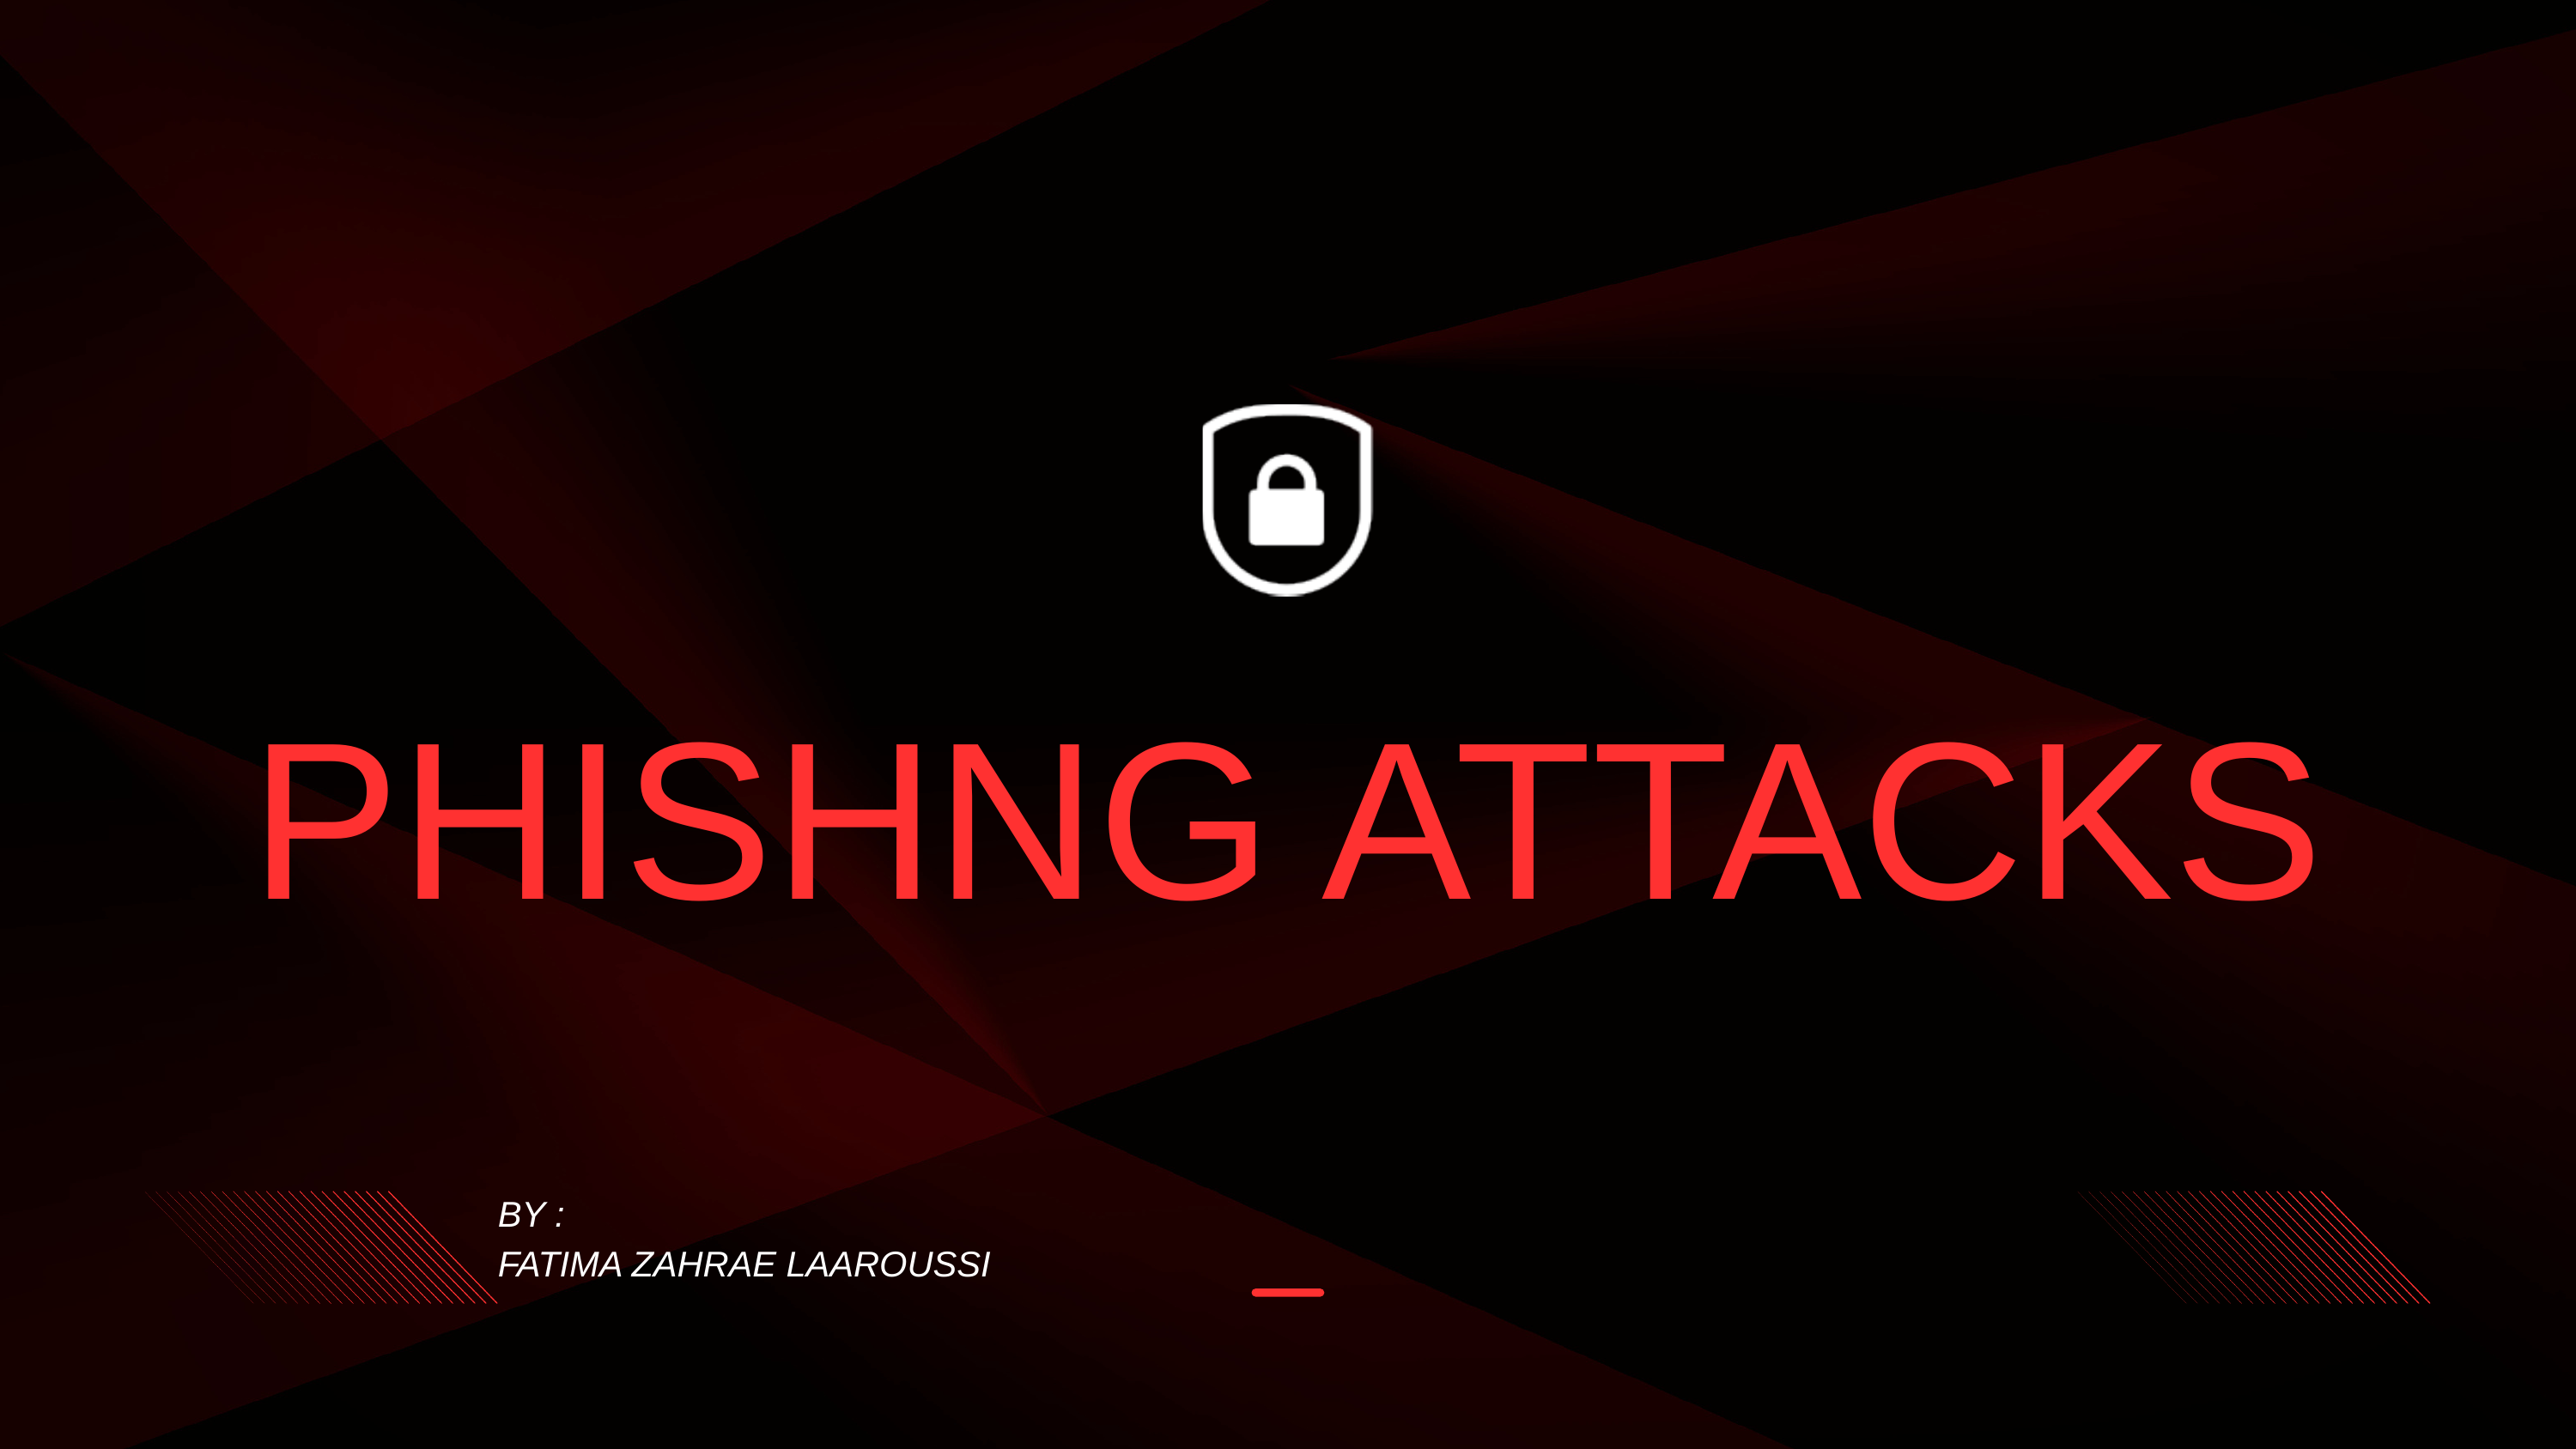

PHISHNG ATTACKS
BY :
FATIMA ZAHRAE LAAROUSSI